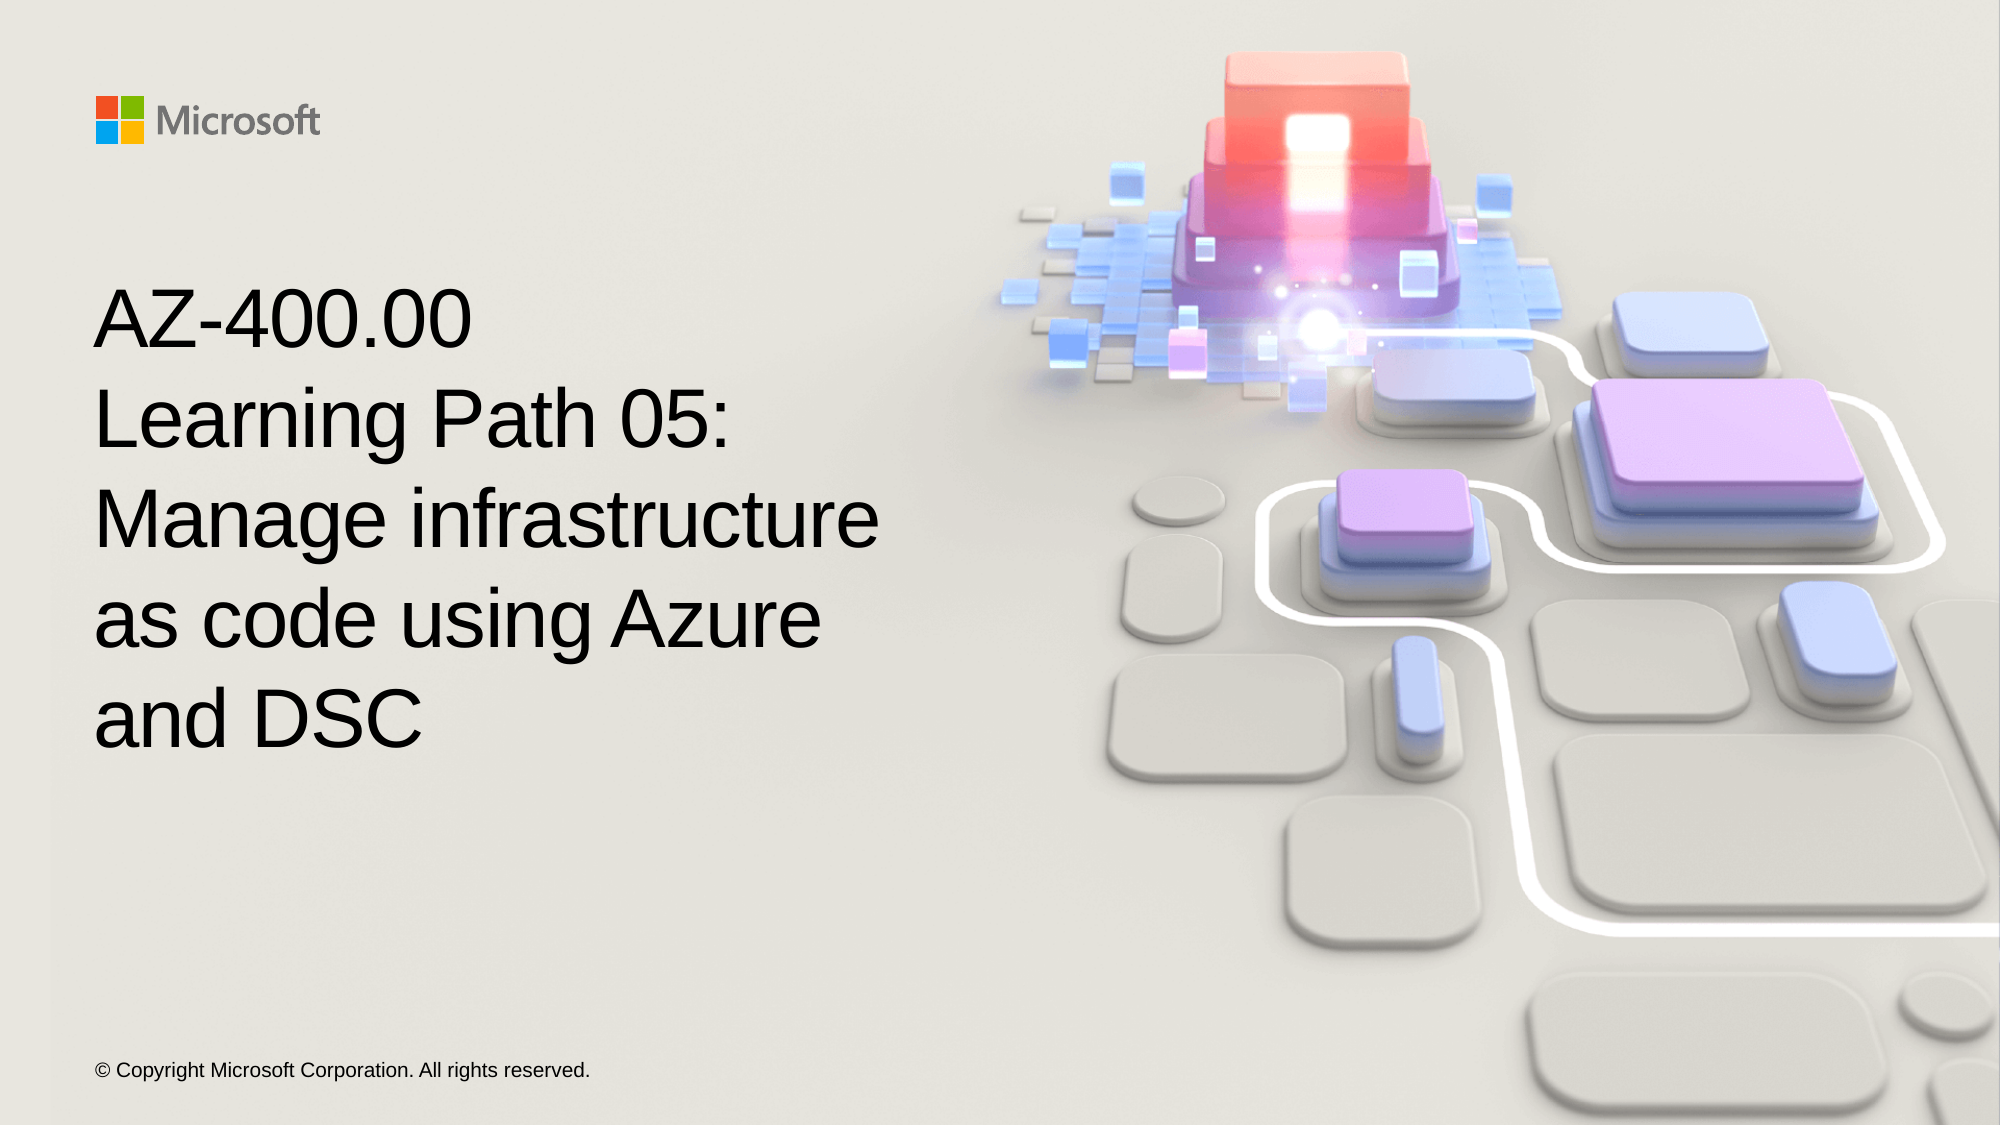

# AZ-400.00 Learning Path 05: Manage infrastructure as code using Azure and DSC